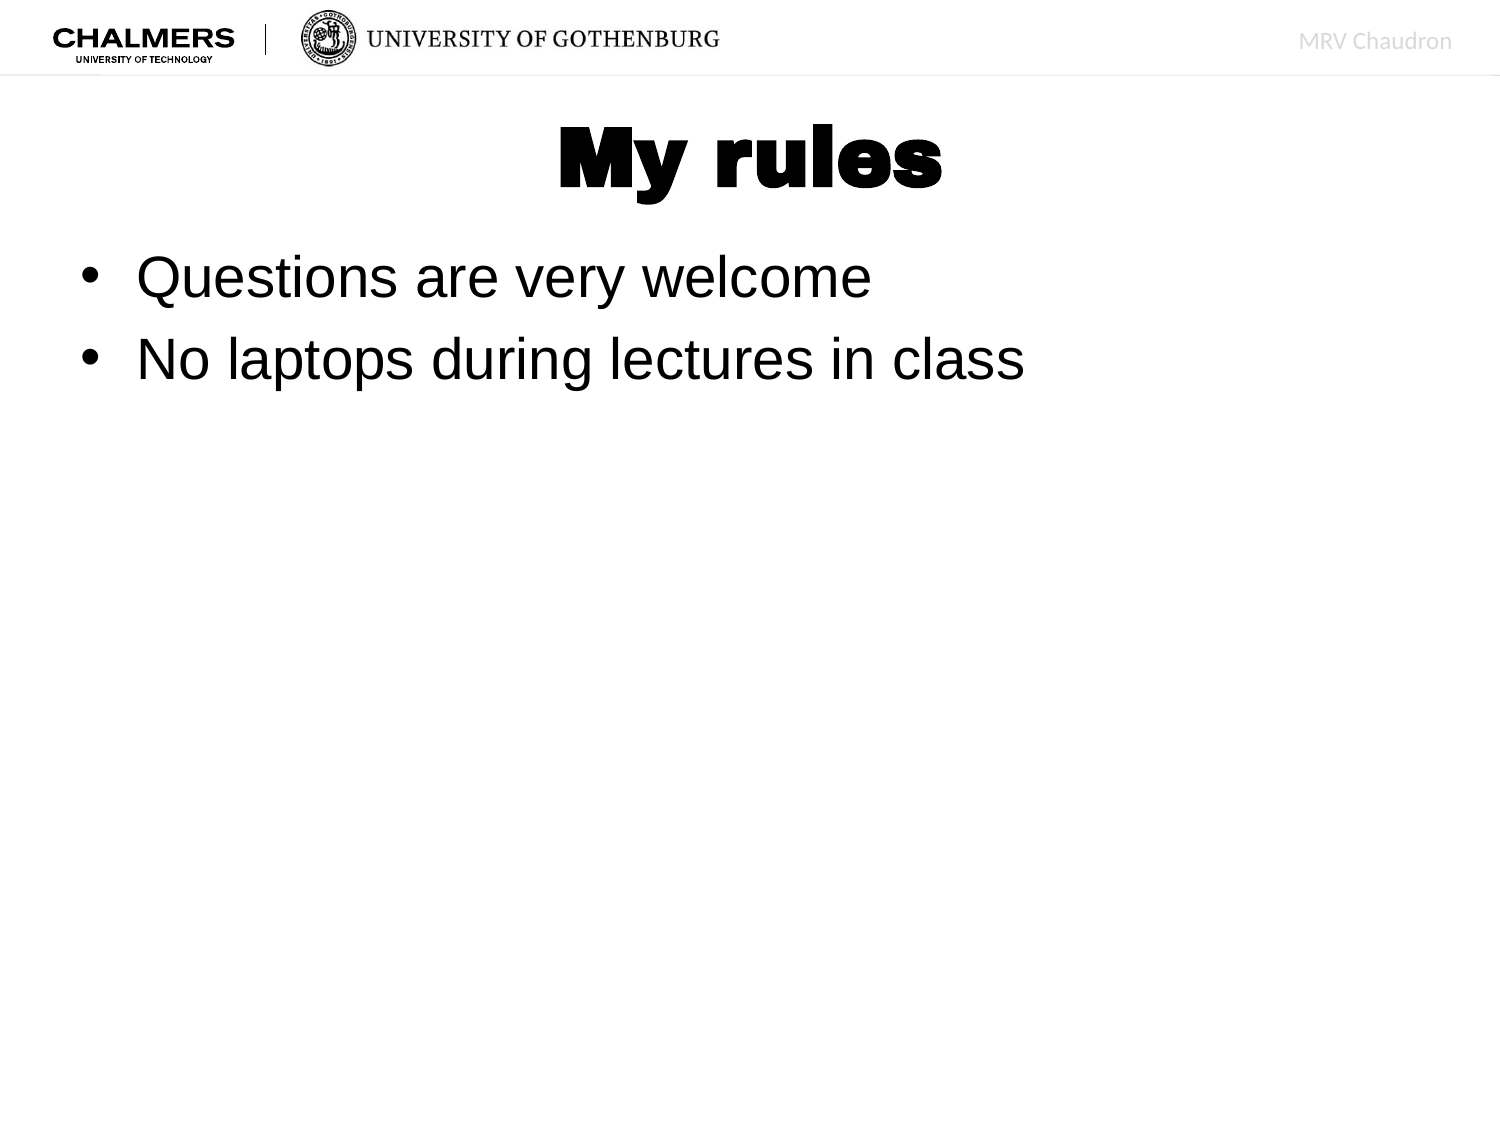

# My rules
Questions are very welcome
No laptops during lectures in class